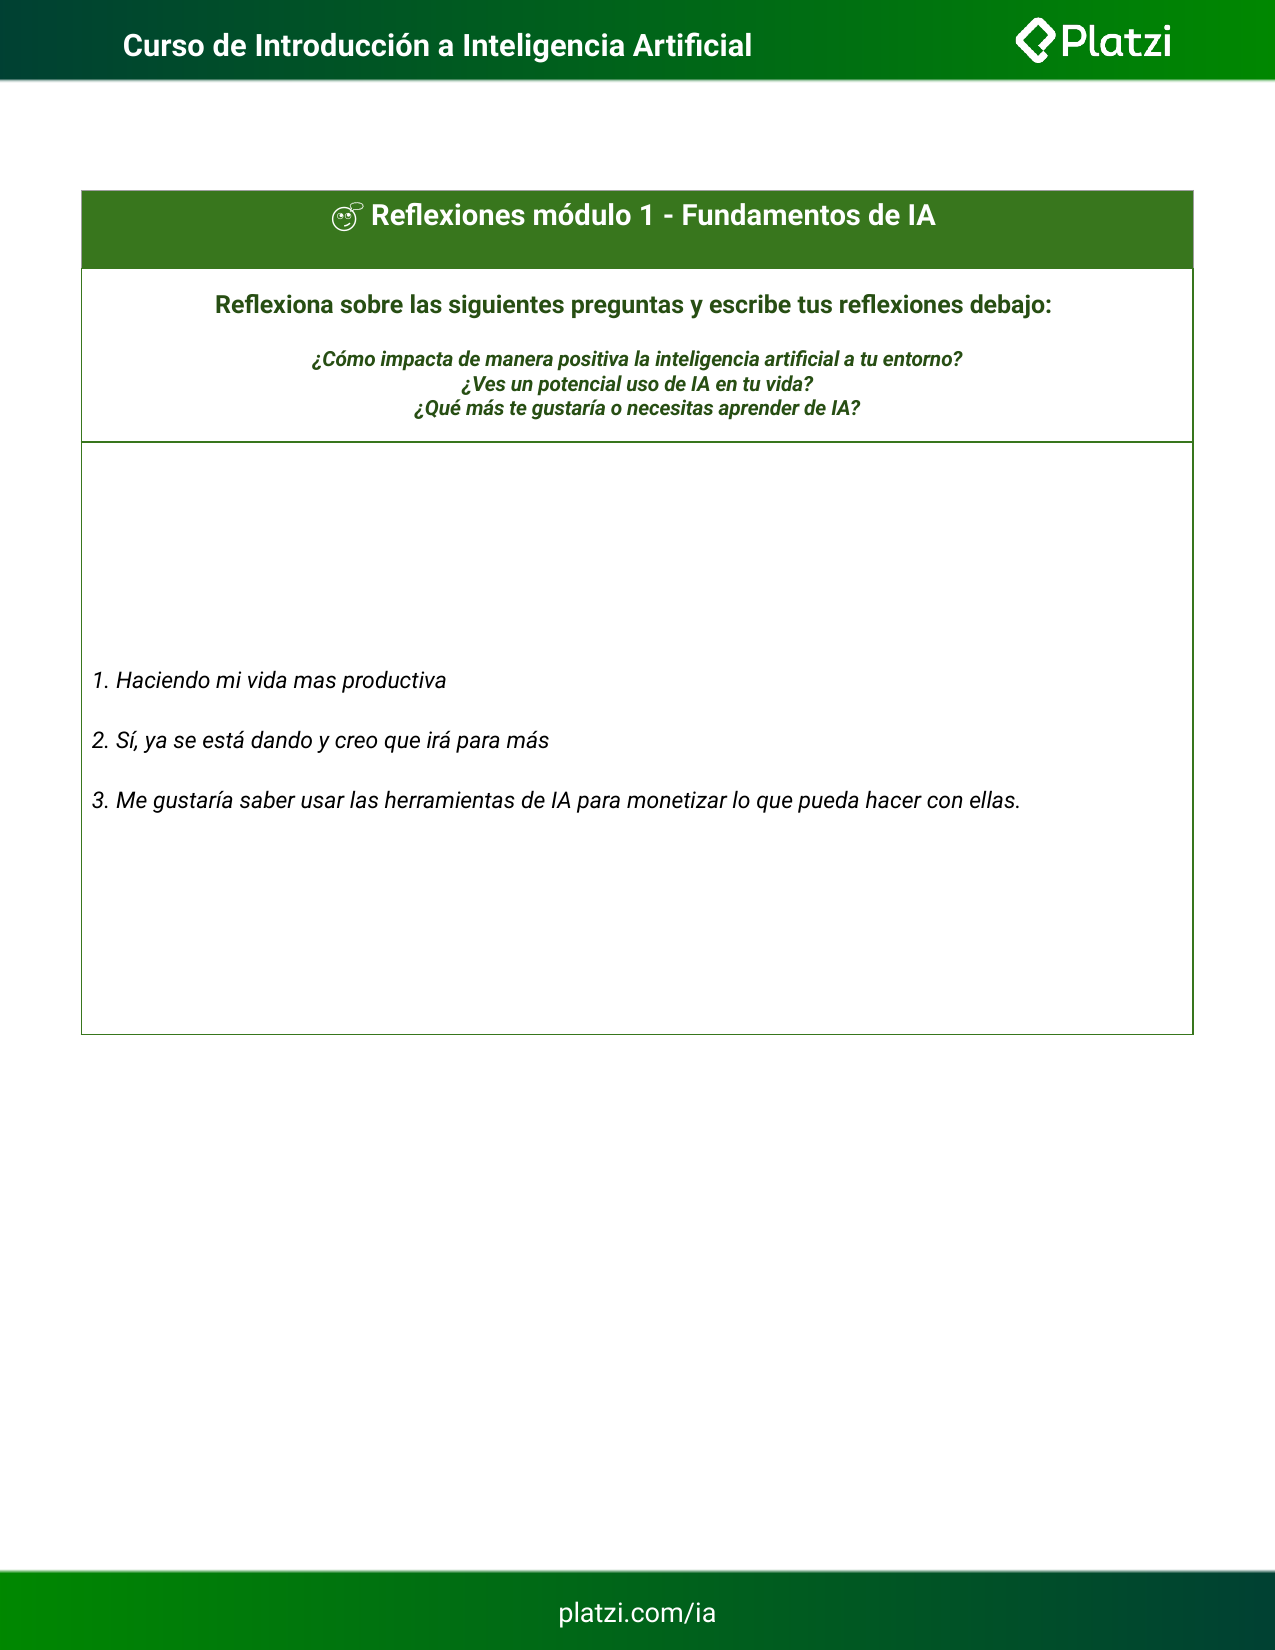

Curso de Introducción a Inteligencia Artificial
| 🤔 Reflexiones módulo 1 - Fundamentos de IA |
| --- |
| Reflexiona sobre las siguientes preguntas y escribe tus reflexiones debajo: ¿Cómo impacta de manera positiva la inteligencia artificial a tu entorno? ¿Ves un potencial uso de IA en tu vida? ¿Qué más te gustaría o necesitas aprender de IA? |
| 1. Haciendo mi vida mas productiva 2. Sí, ya se está dando y creo que irá para más 3. Me gustaría saber usar las herramientas de IA para monetizar lo que pueda hacer con ellas. |
# platzi.com/ia